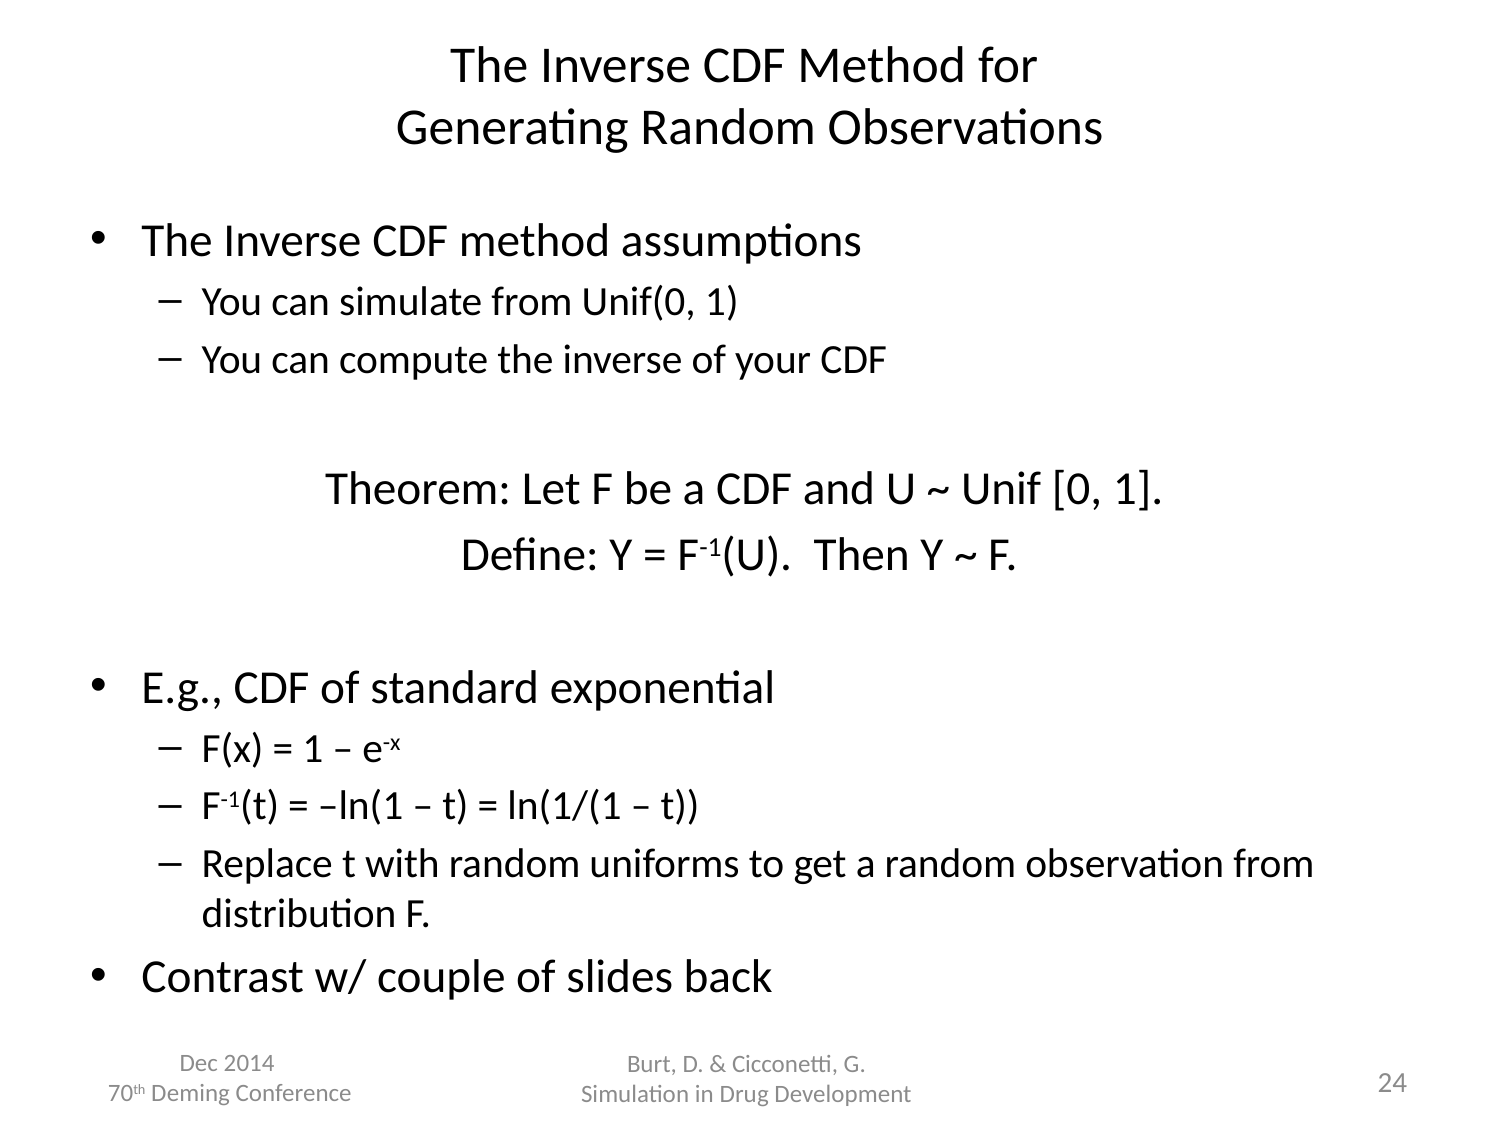

# The Inverse CDF Method for Generating Random Observations
The Inverse CDF method assumptions
You can simulate from Unif(0, 1)
You can compute the inverse of your CDF

Theorem: Let F be a CDF and U ~ Unif [0, 1].
Define: Y = F-1(U).  Then Y ~ F.

E.g., CDF of standard exponential
F(x) = 1 – e-x
F-1(t) = –ln(1 – t) = ln(1/(1 – t))
Replace t with random uniforms to get a random observation from distribution F.
Contrast w/ couple of slides back